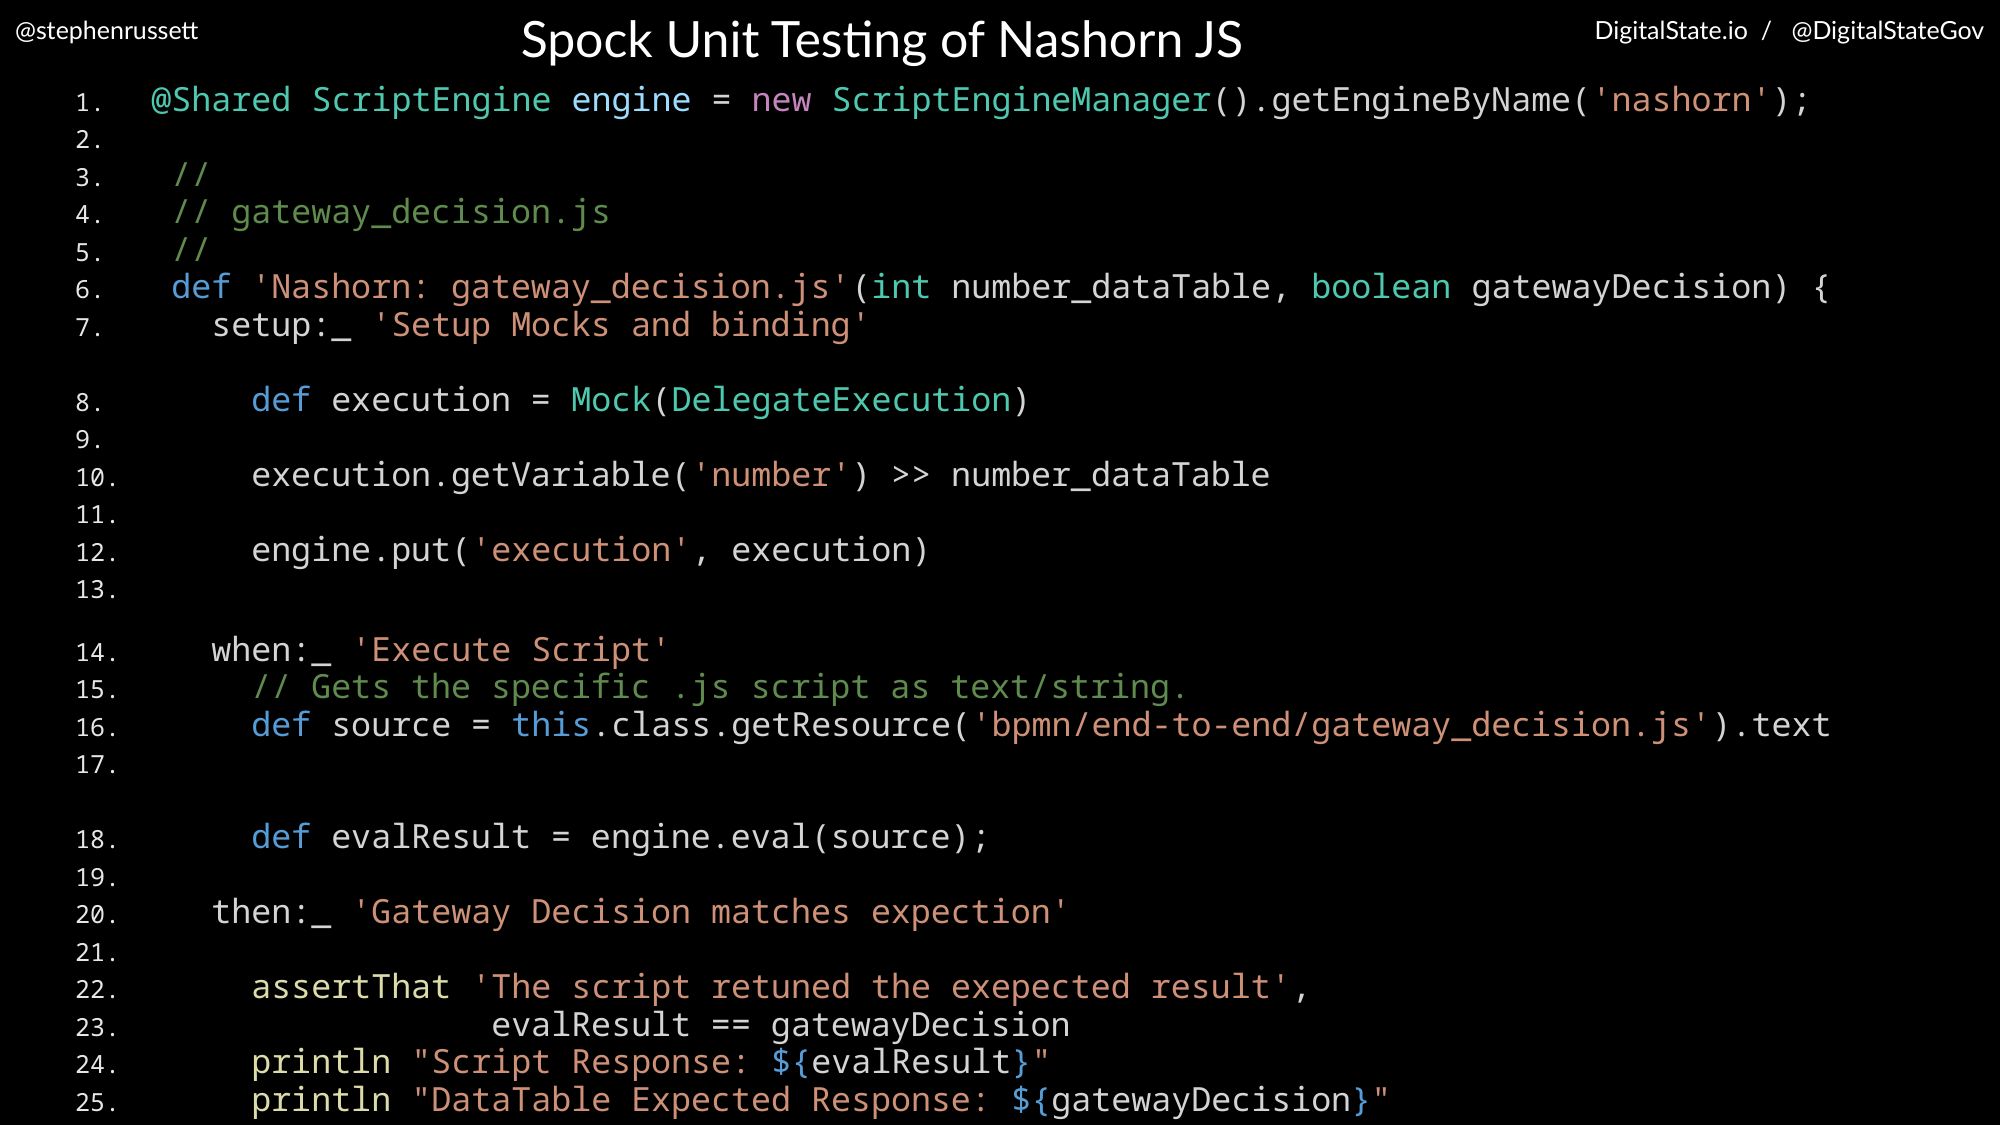

Spock Unit Testing of Nashorn JS
 @Shared ScriptEngine engine = new ScriptEngineManager().getEngineByName('nashorn');

  //
  // gateway_decision.js
  //
  def 'Nashorn: gateway_decision.js'(int number_dataTable, boolean gatewayDecision) {
    setup:_ 'Setup Mocks and binding'

      def execution = Mock(DelegateExecution)

      execution.getVariable('number') >> number_dataTable

      engine.put('execution', execution)

    when:_ 'Execute Script'
      // Gets the specific .js script as text/string.
      def source = this.class.getResource('bpmn/end-to-end/gateway_decision.js').text

      def evalResult = engine.eval(source);

    then:_ 'Gateway Decision matches expection'

      assertThat 'The script retuned the exepected result',
                  evalResult == gatewayDecision
      println "Script Response: ${evalResult}"
      println "DataTable Expected Response: ${gatewayDecision}"

    where:
        number_dataTable || gatewayDecision
       -1 || false
        0 || false
        1 || false
        2 || false
        3 || false
        4 || false
        5 || true
        6 || true
        7 || true
        8 || true
        9 || true
       10 || true
       11 || false
  }